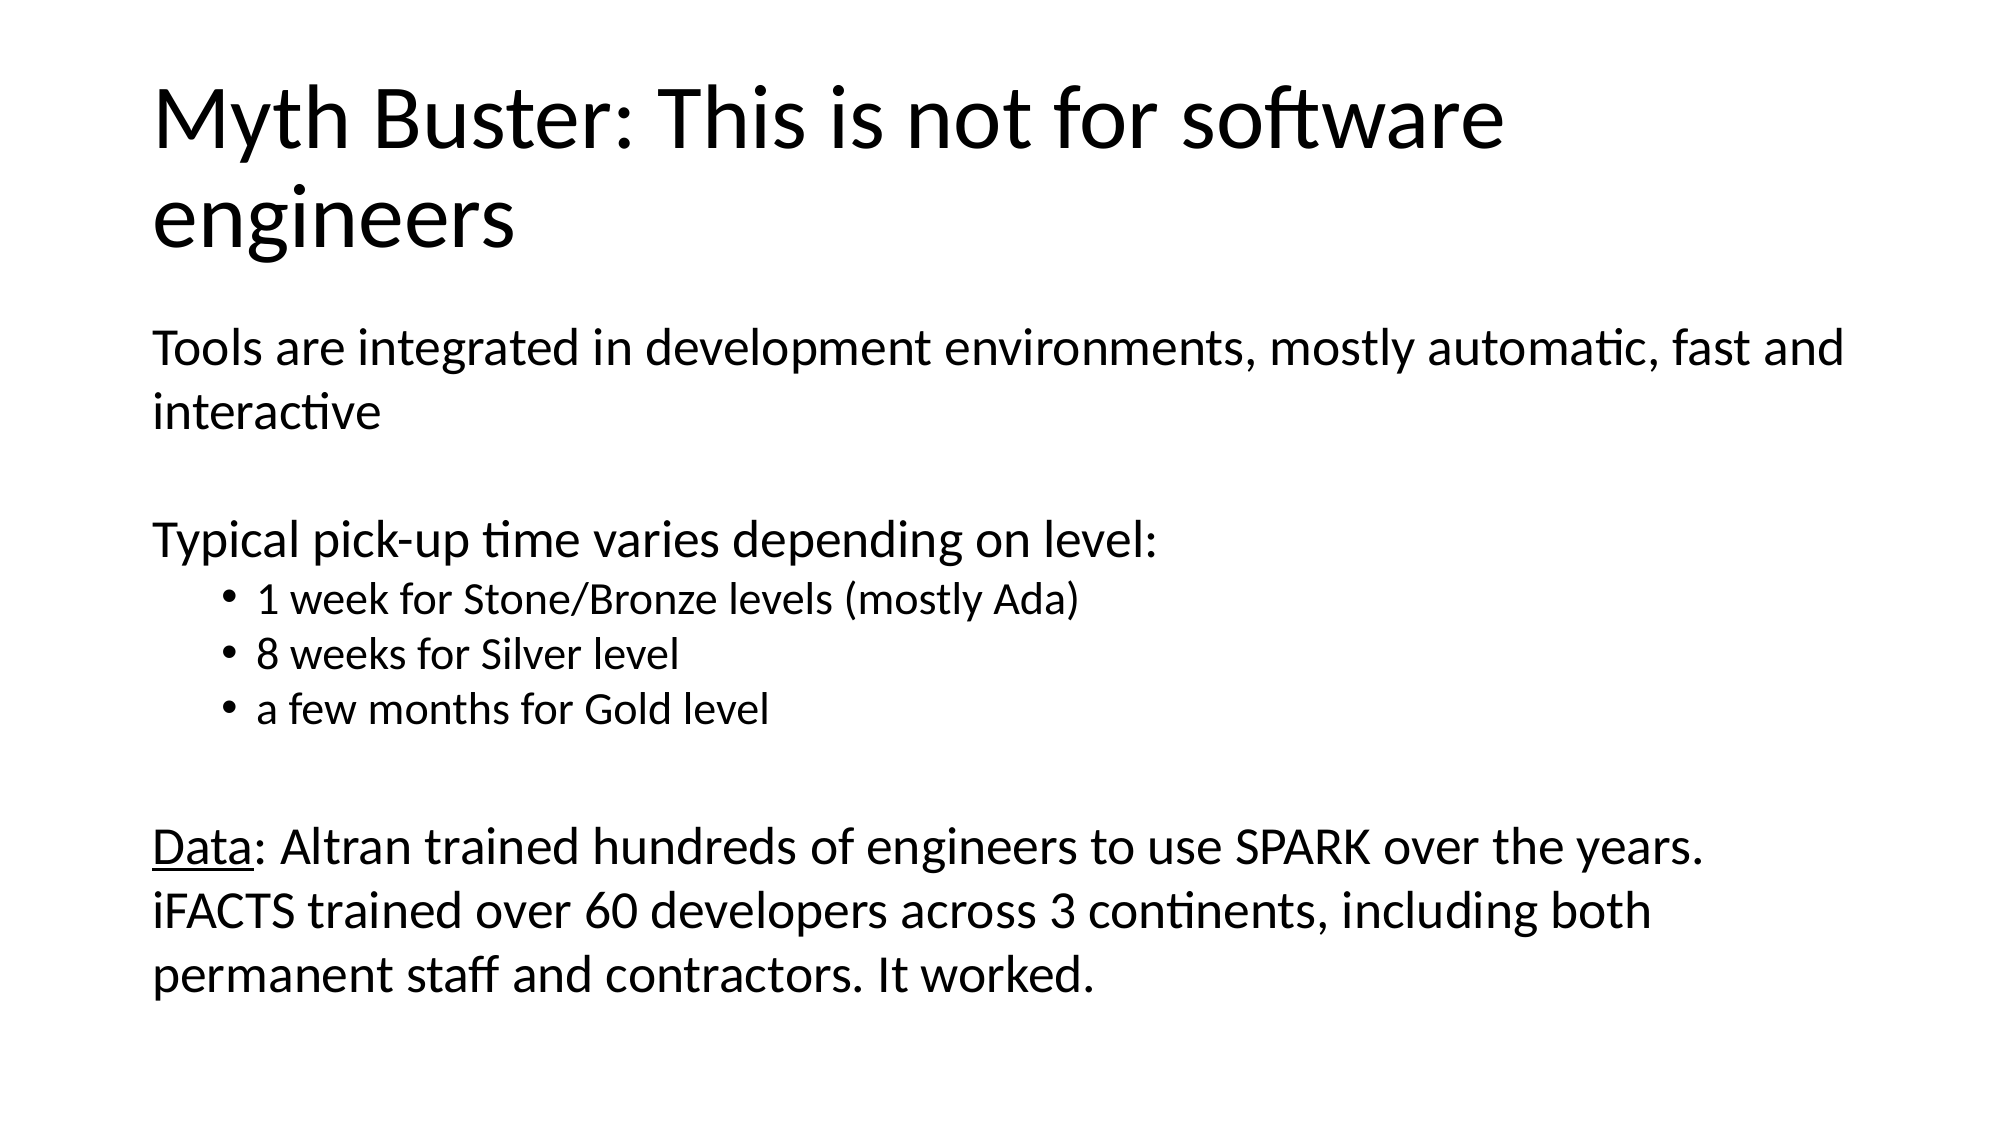

# Myth Buster: This is not for software engineers
Tools are integrated in development environments, mostly automatic, fast and interactive

Typical pick-up time varies depending on level:
1 week for Stone/Bronze levels (mostly Ada)
8 weeks for Silver level
a few months for Gold level

Data: Altran trained hundreds of engineers to use SPARK over the years. iFACTS trained over 60 developers across 3 continents, including both permanent staff and contractors. It worked.